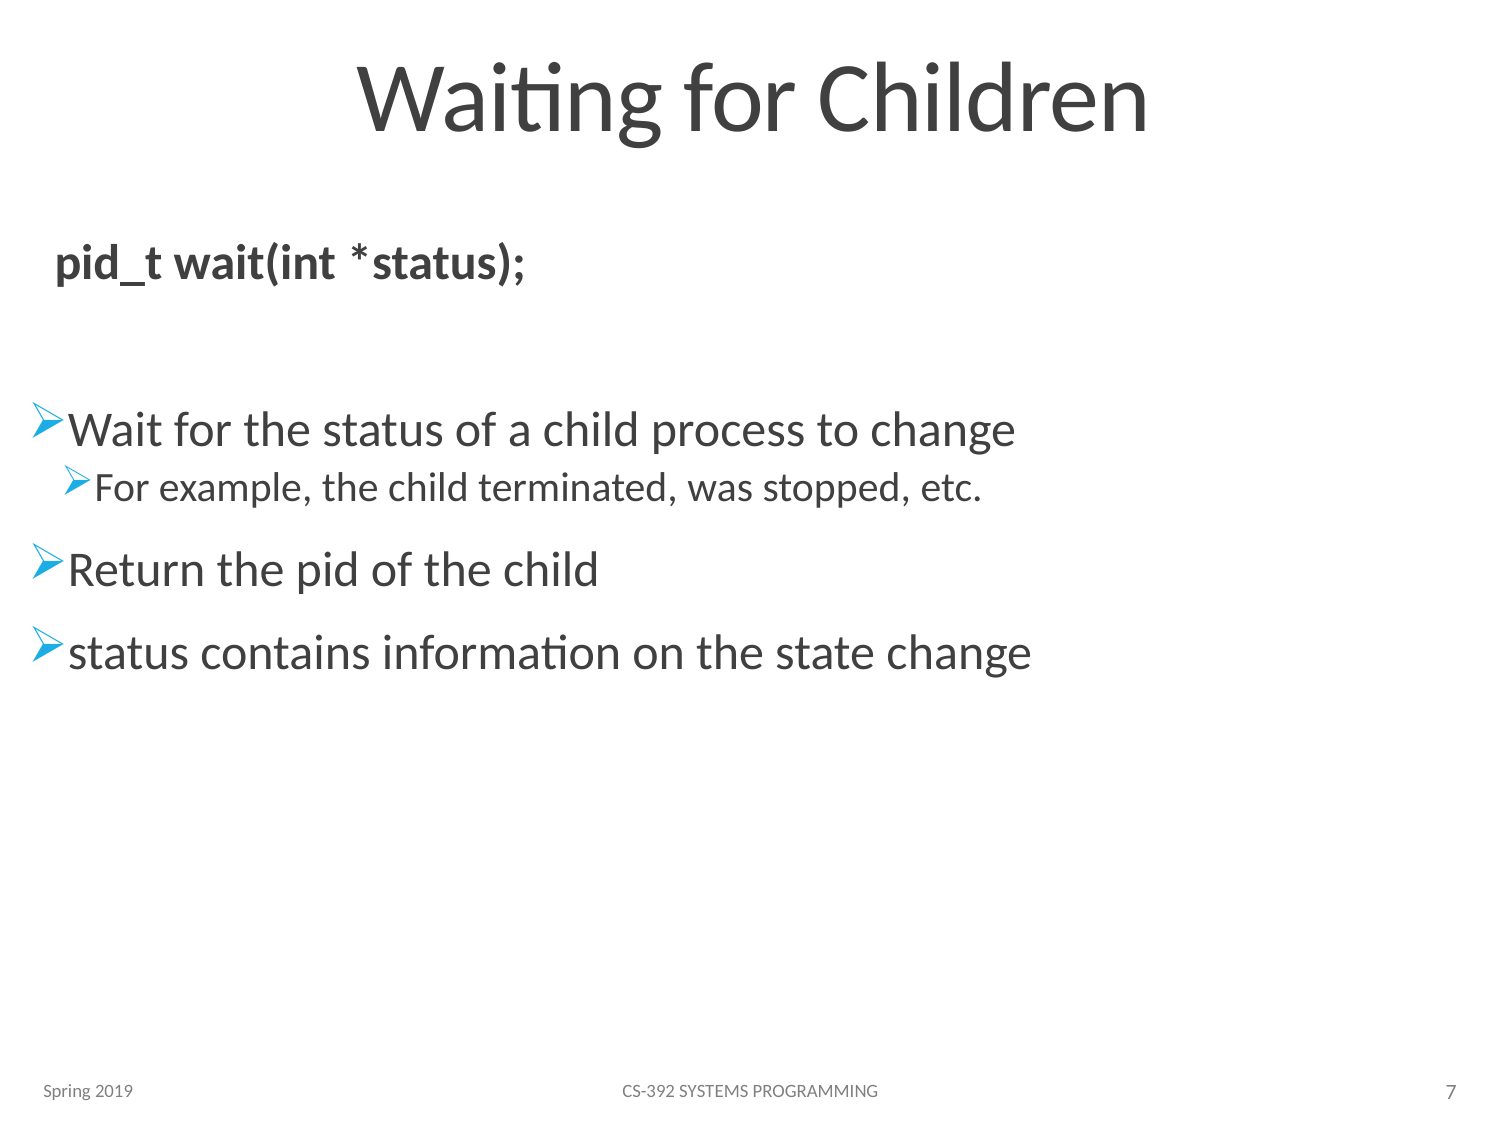

# Waiting for Children
 pid_t wait(int *status);

Wait for the status of a child process to change
For example, the child terminated, was stopped, etc.
Return the pid of the child
status contains information on the state change

Spring 2019
CS-392 Systems Programming
7